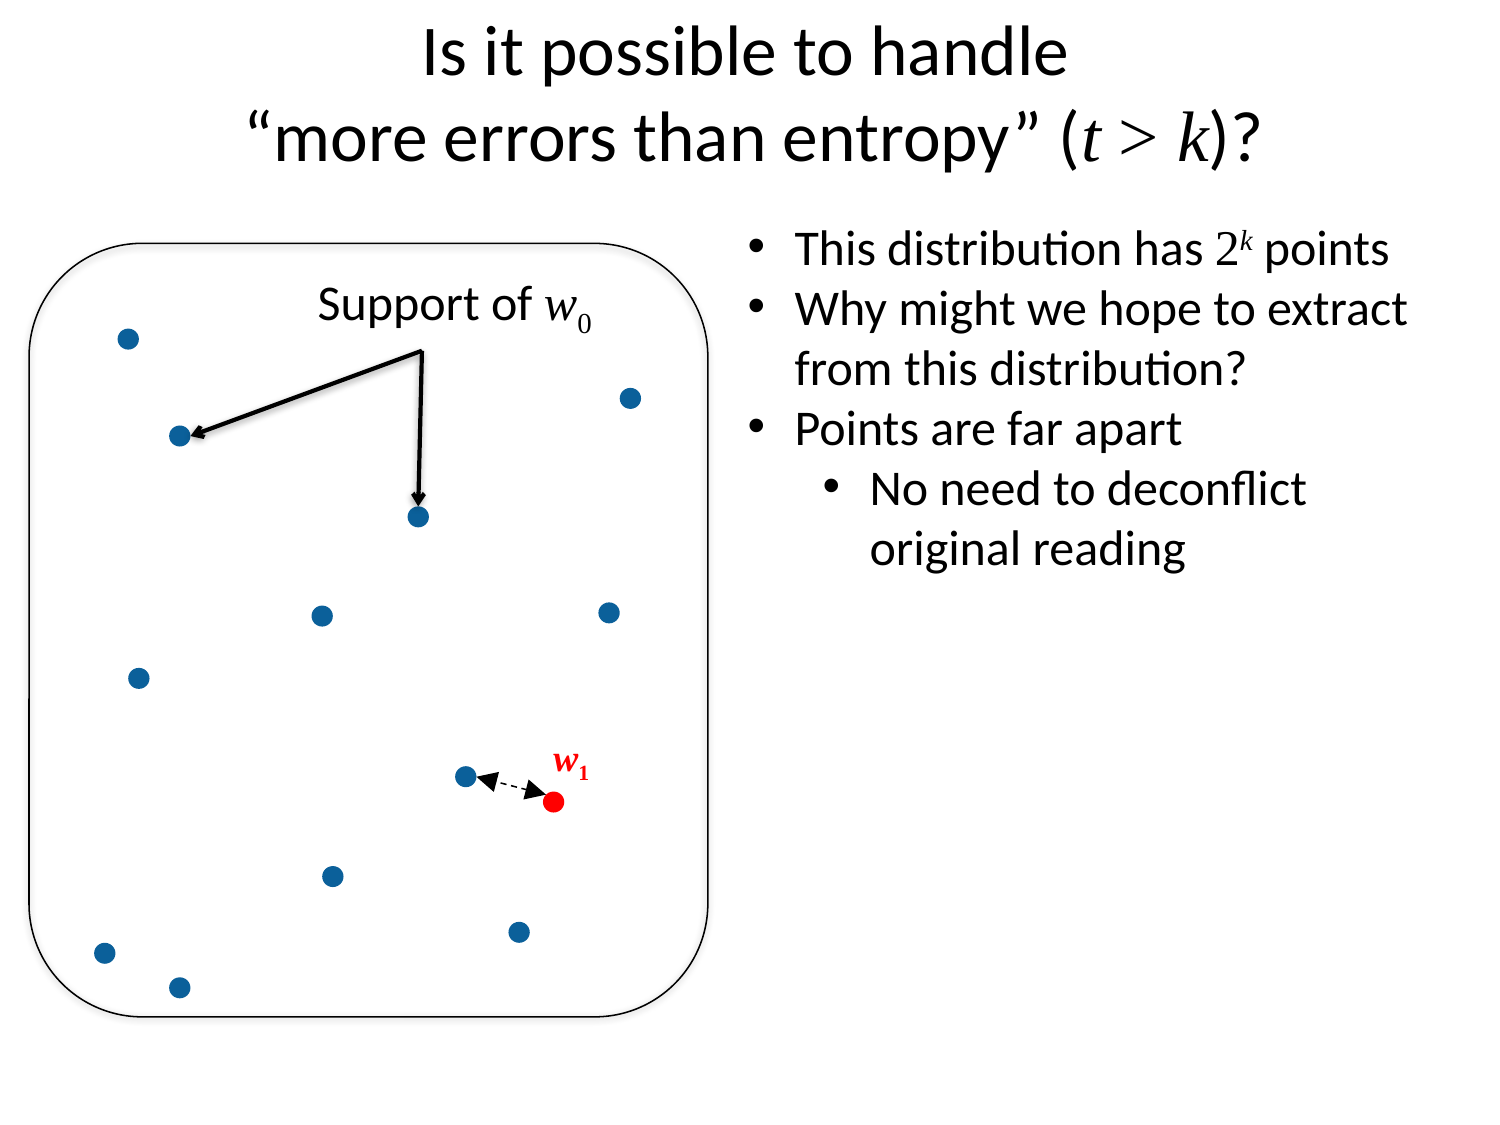

# Is it possible to handle “more errors than entropy” (t > k)?
This distribution has 2k points
Why might we hope to extract from this distribution?
Points are far apart
No need to deconflict original reading

Support of w0

w1